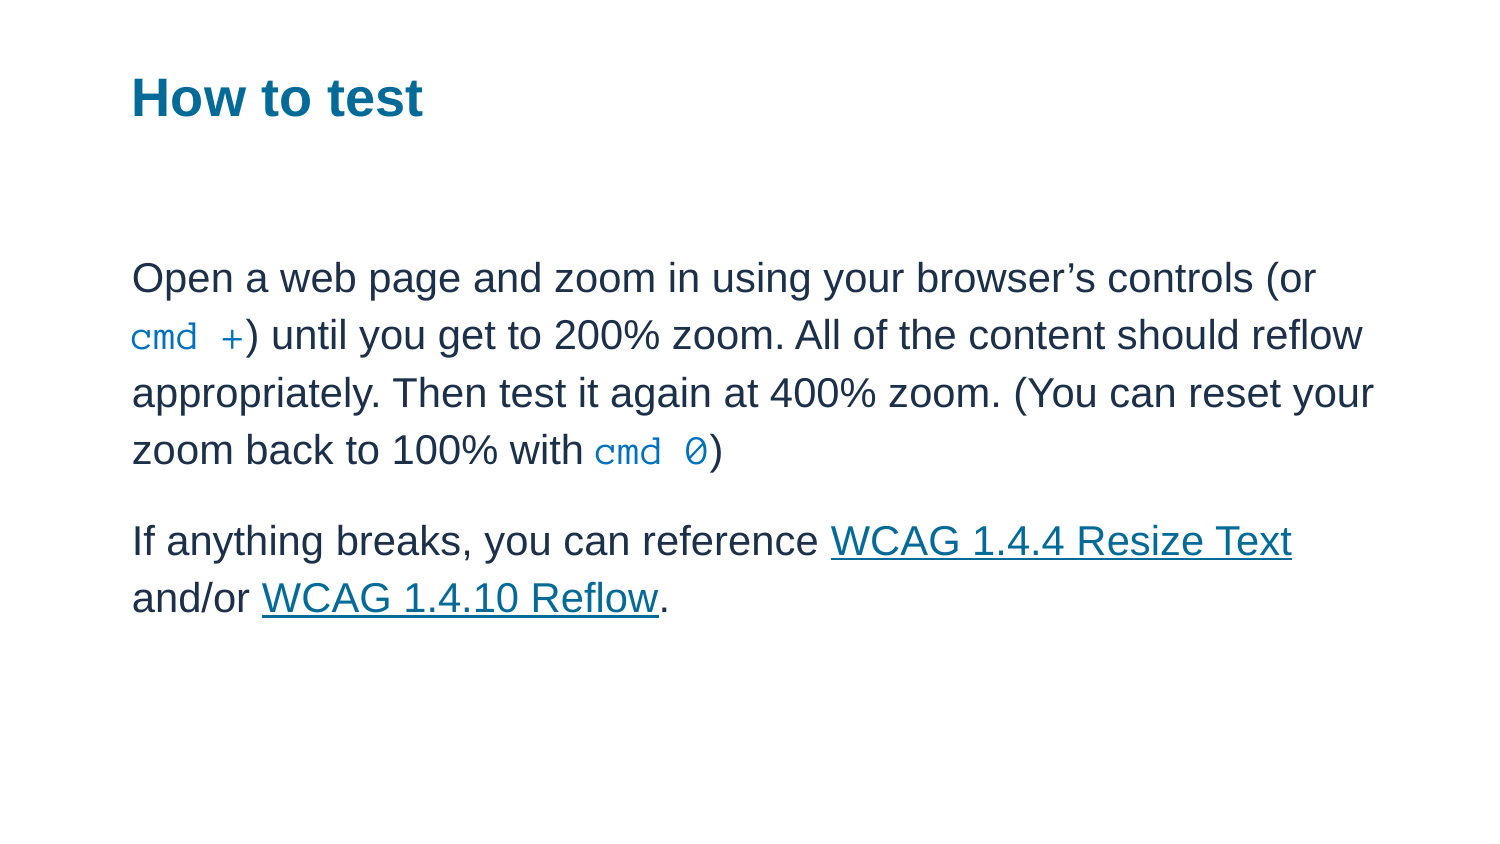

# How to test
Open a web page and zoom in using your browser’s controls (or cmd +) until you get to 200% zoom. All of the content should reflow appropriately. Then test it again at 400% zoom. (You can reset your zoom back to 100% with cmd 0)
If anything breaks, you can reference WCAG 1.4.4 Resize Text and/or WCAG 1.4.10 Reflow.